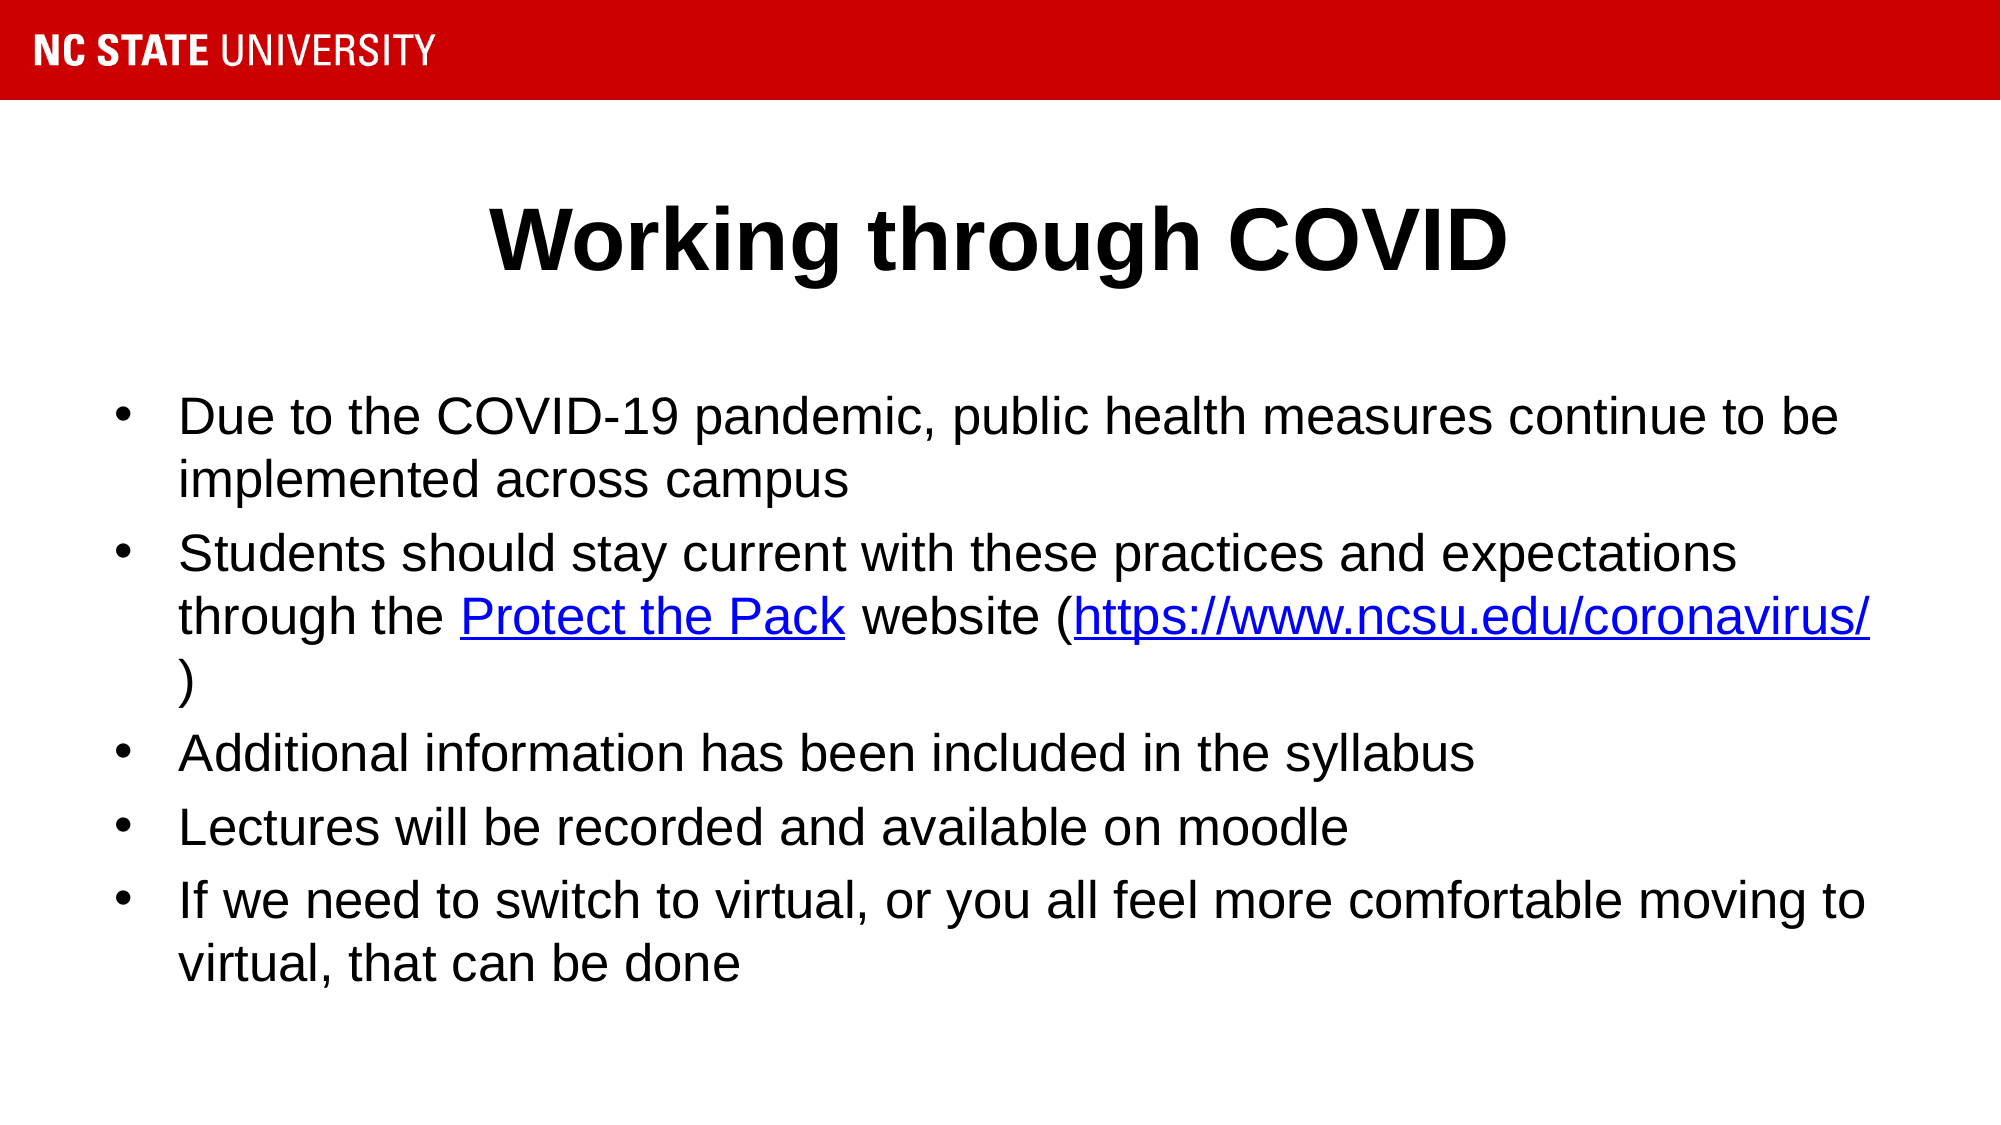

# Working through COVID
Due to the COVID-19 pandemic, public health measures continue to be implemented across campus
Students should stay current with these practices and expectations through the Protect the Pack website (https://www.ncsu.edu/coronavirus/)
Additional information has been included in the syllabus
Lectures will be recorded and available on moodle
If we need to switch to virtual, or you all feel more comfortable moving to virtual, that can be done